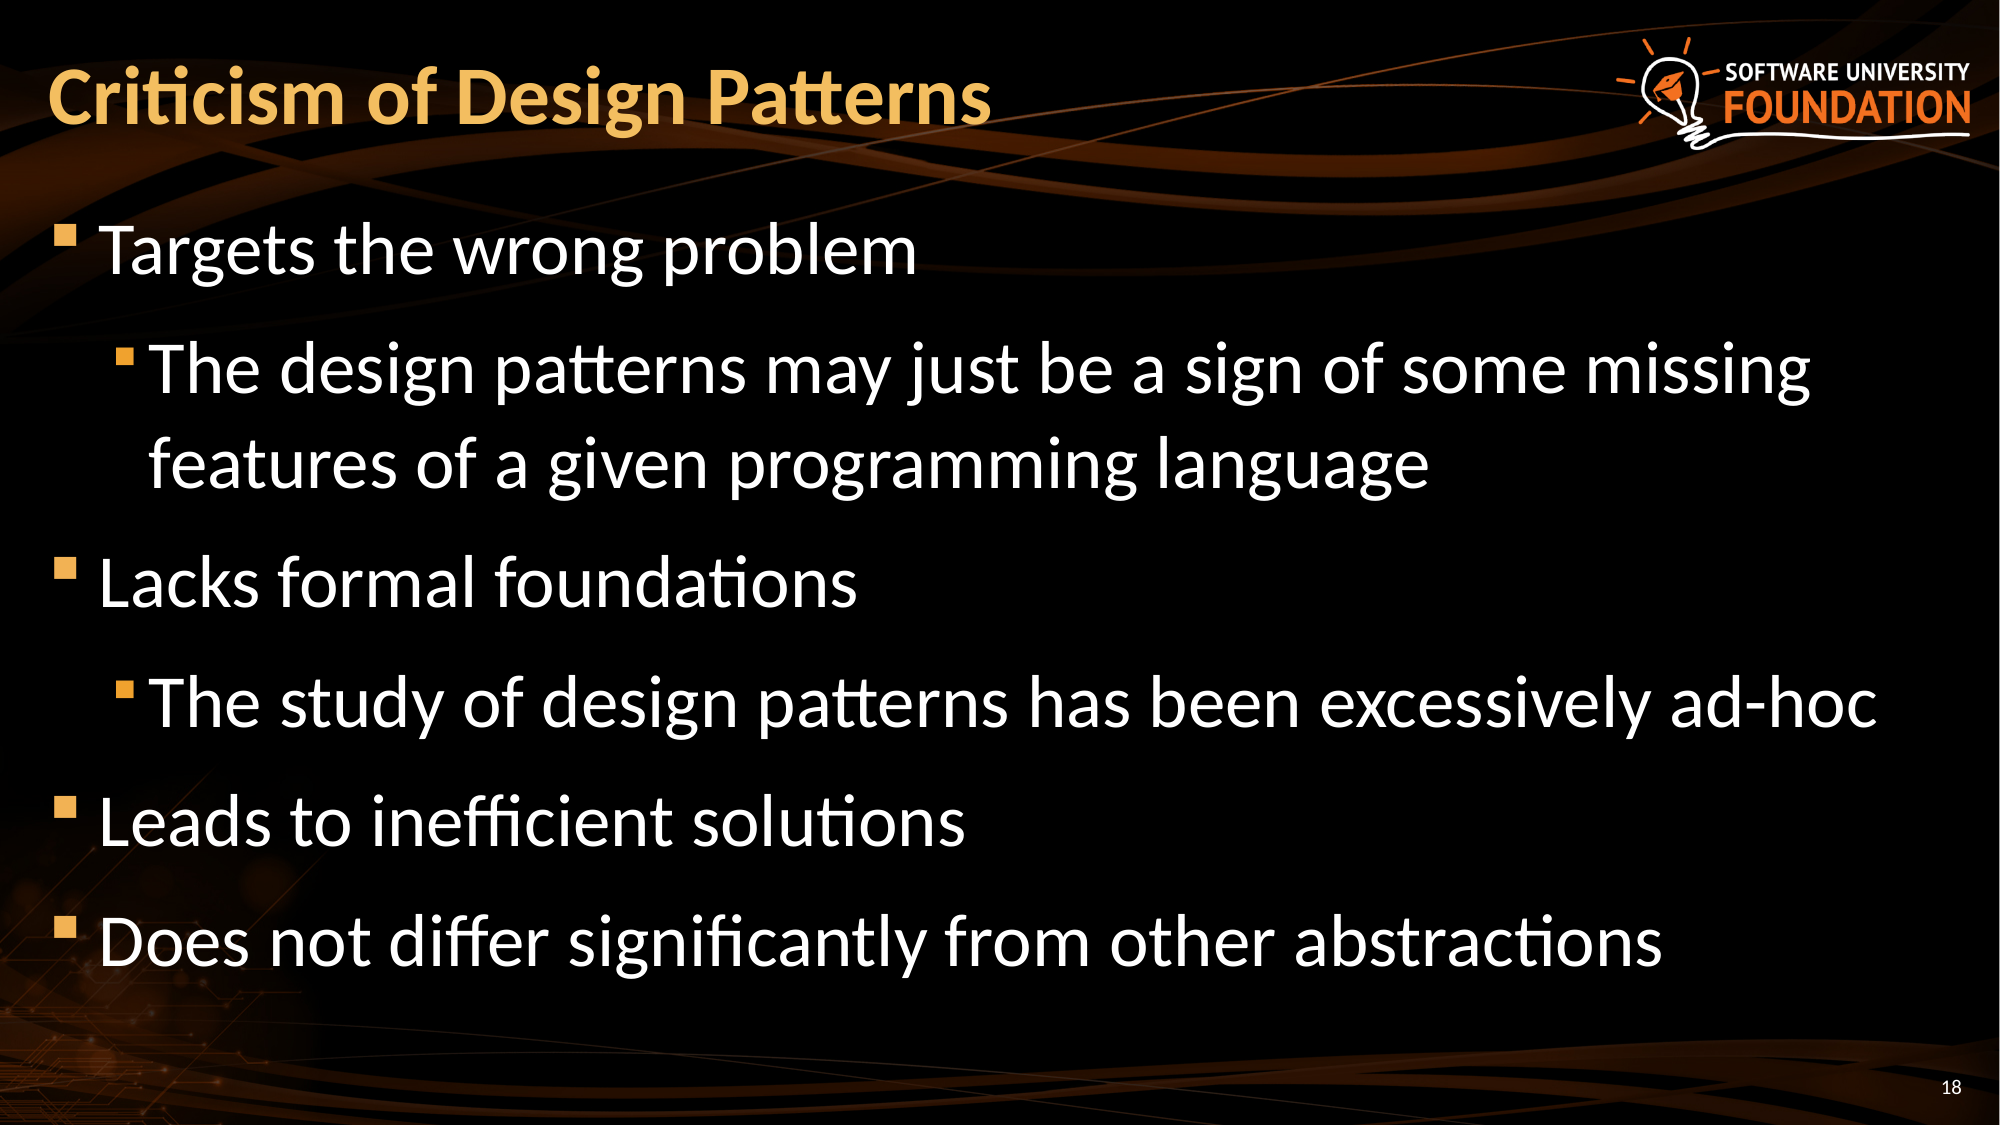

# Criticism of Design Patterns
Targets the wrong problem
The design patterns may just be a sign of some missing features of a given programming language
Lacks formal foundations
The study of design patterns has been excessively ad-hoc
Leads to inefficient solutions
Does not differ significantly from other abstractions
18